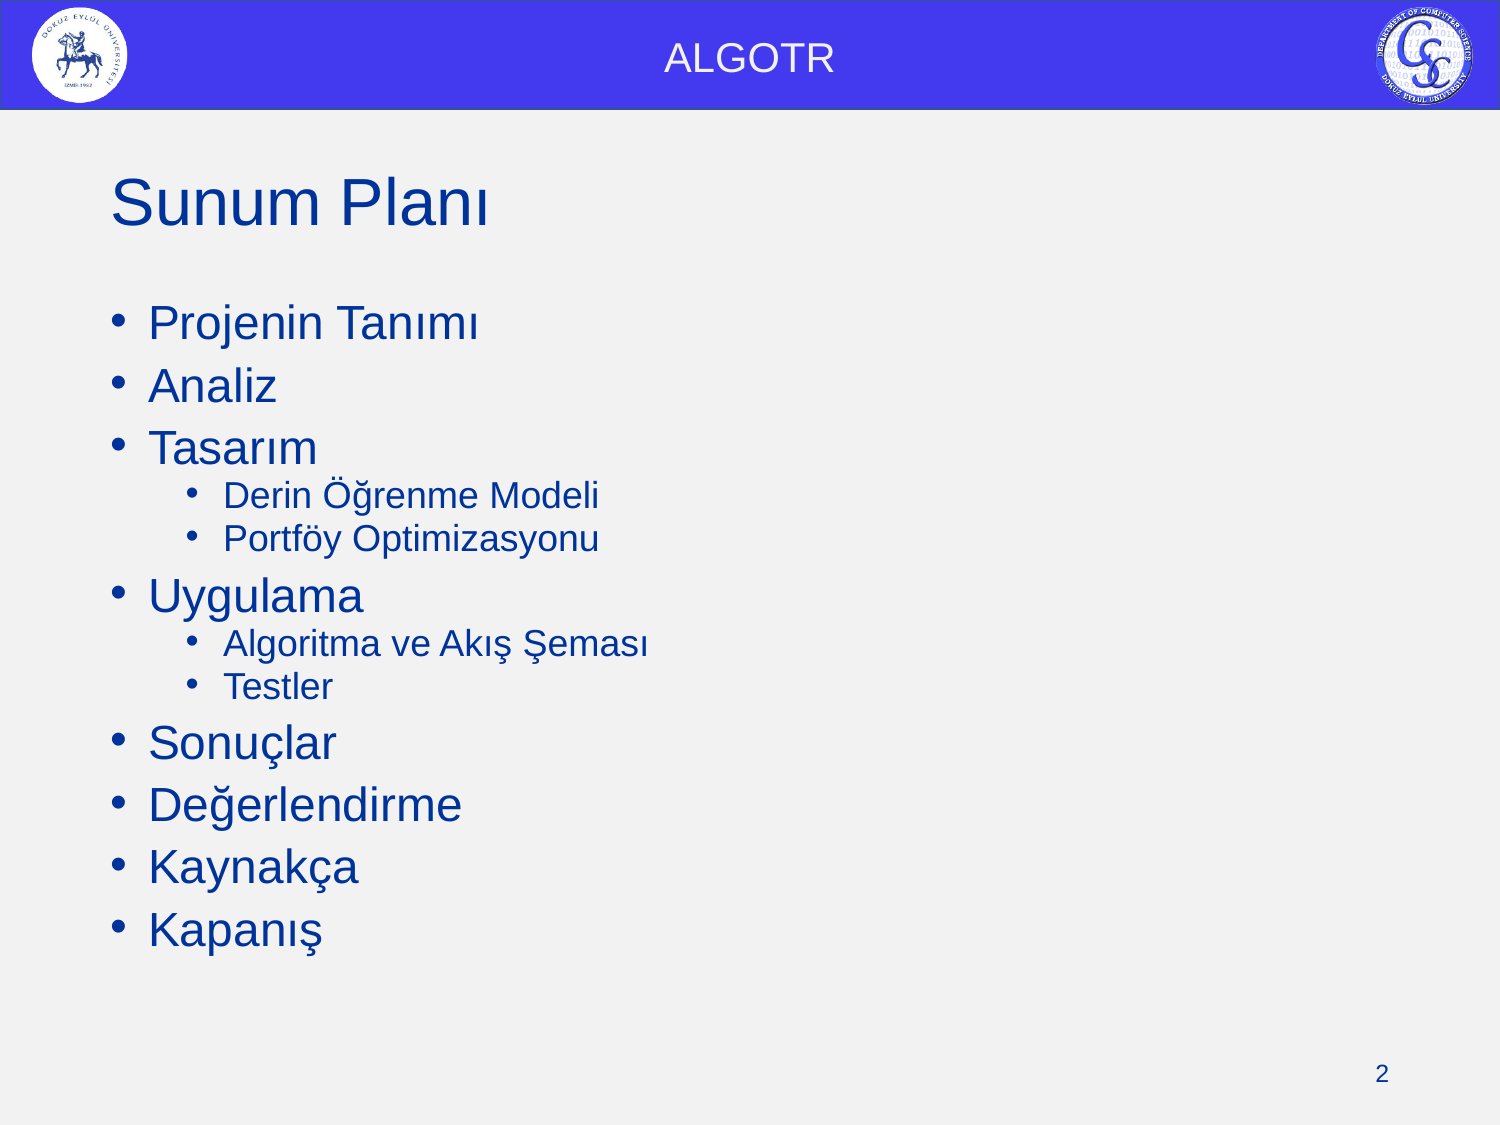

ALGOTR
# Sunum Planı
Projenin Tanımı
Analiz
Tasarım
Derin Öğrenme Modeli
Portföy Optimizasyonu
Uygulama
Algoritma ve Akış Şeması
Testler
Sonuçlar
Değerlendirme
Kaynakça
Kapanış
2